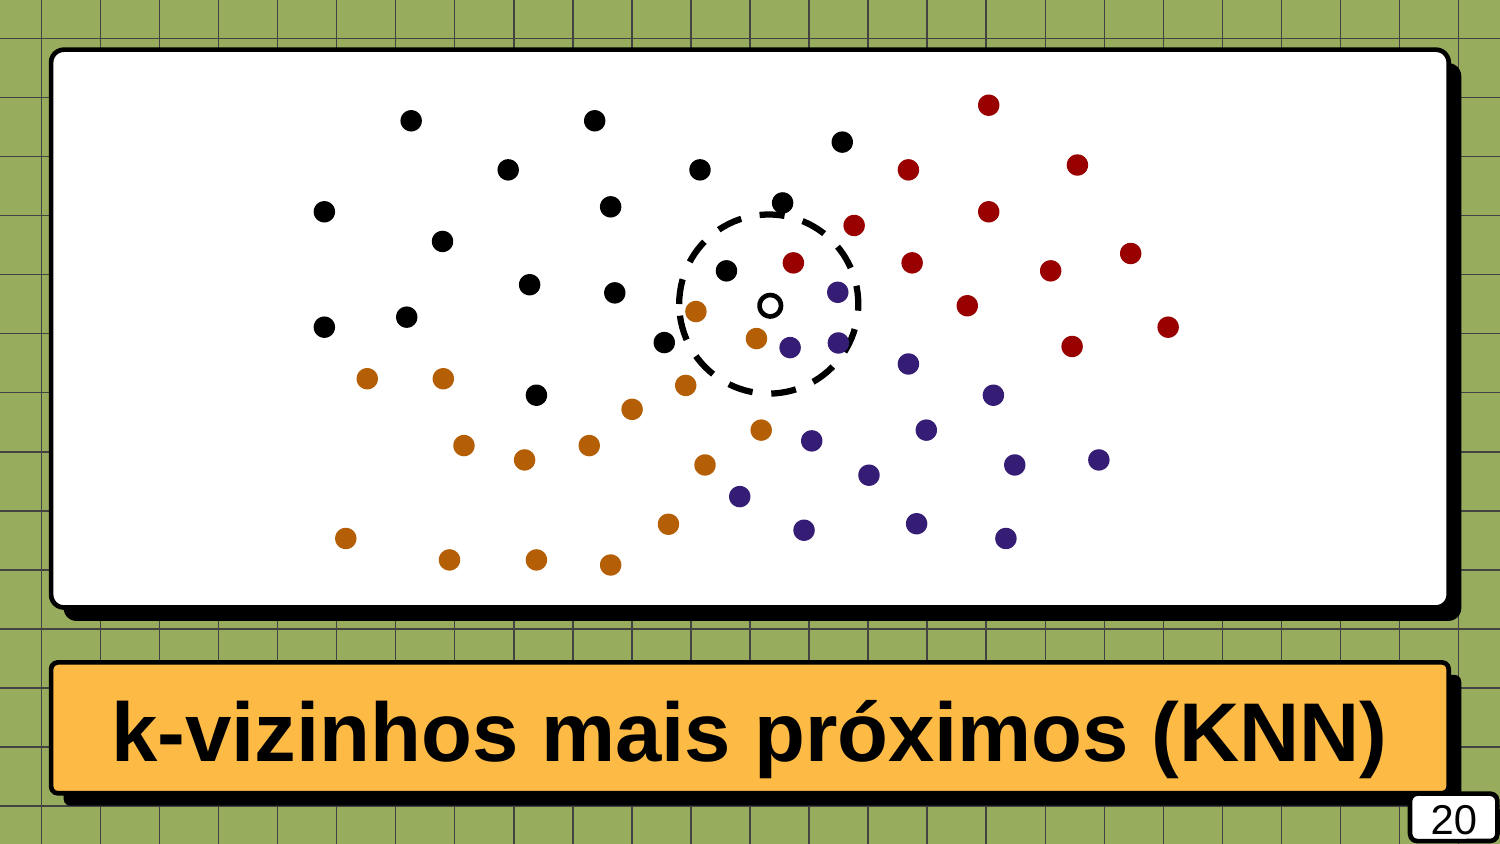

svm
k-médias
k-vizinhos mais próximos

k-vizinhos mais próximos (KNN)

20